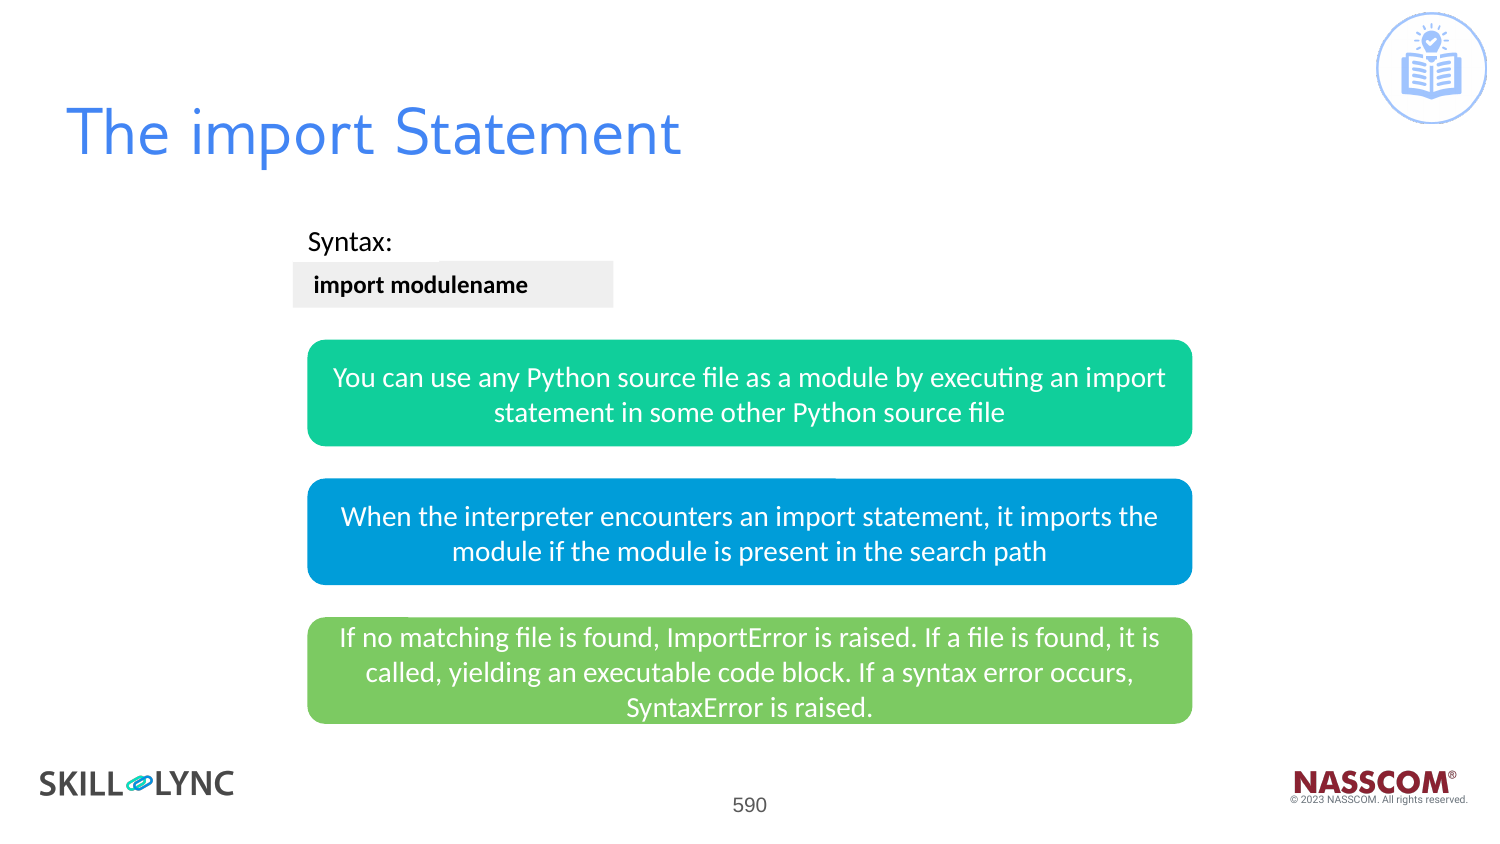

# The import Statement
Syntax:
 import modulename
You can use any Python source file as a module by executing an import statement in some other Python source file
When the interpreter encounters an import statement, it imports the module if the module is present in the search path
If no matching file is found, ImportError is raised. If a file is found, it is called, yielding an executable code block. If a syntax error occurs, SyntaxError is raised.
590